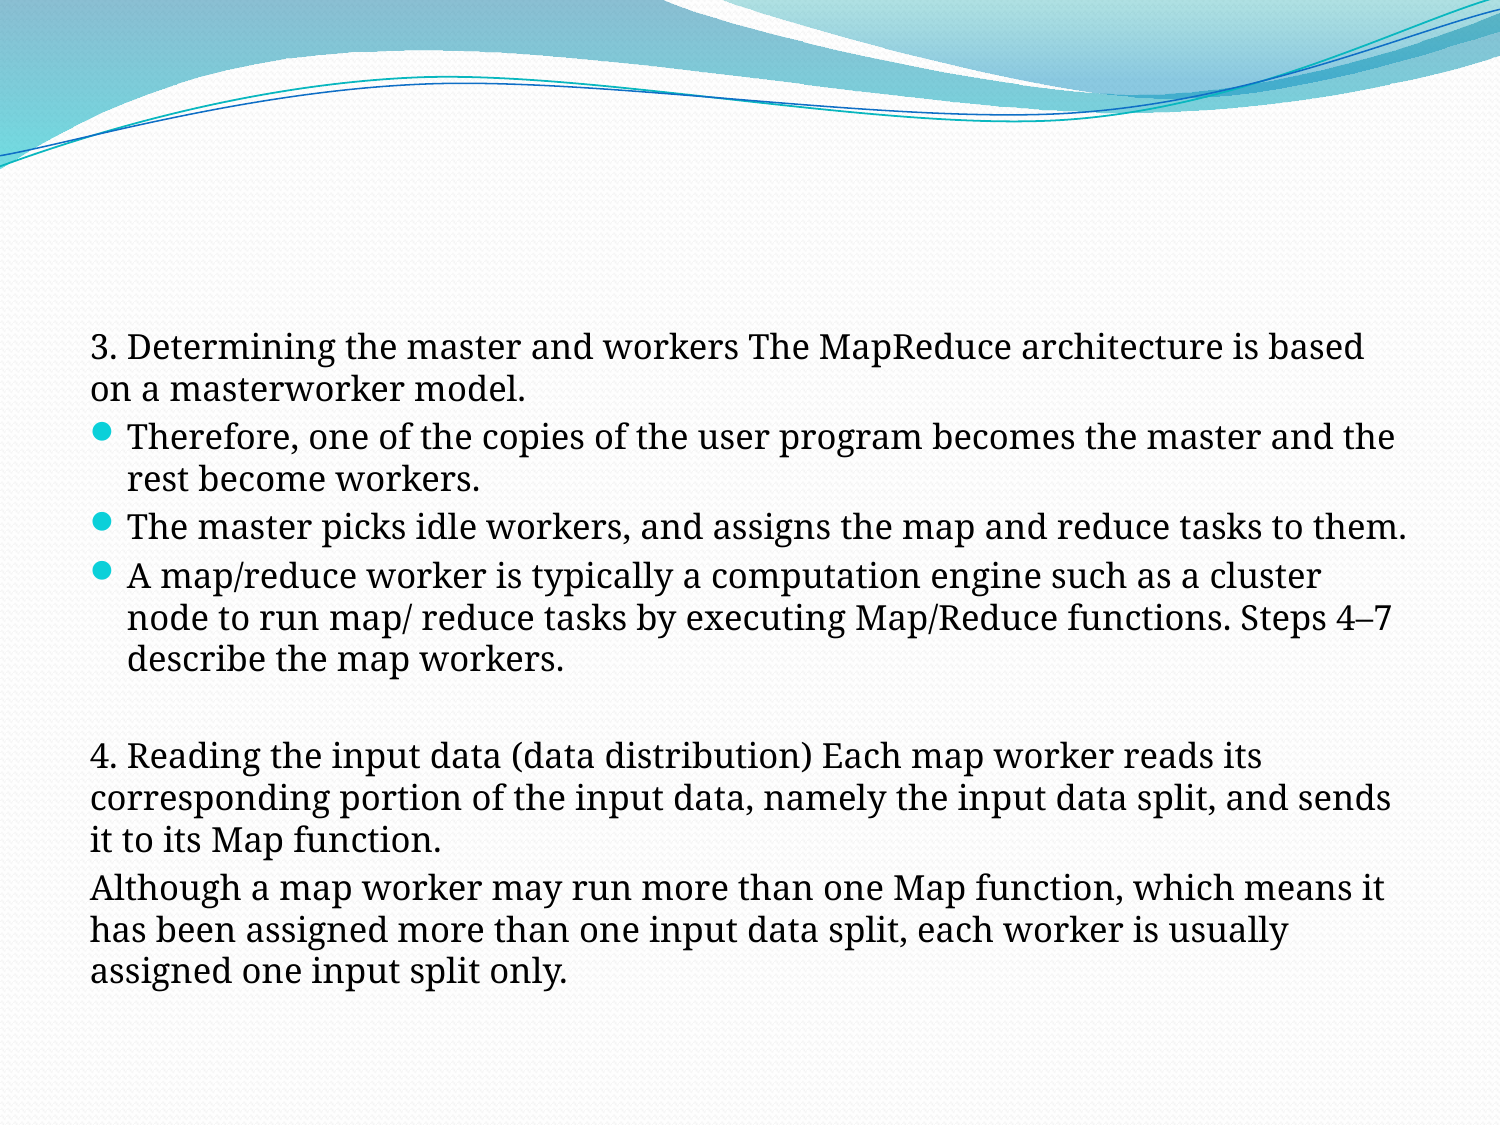

#
3. Determining the master and workers The MapReduce architecture is based on a masterworker model.
Therefore, one of the copies of the user program becomes the master and the rest become workers.
The master picks idle workers, and assigns the map and reduce tasks to them.
A map/reduce worker is typically a computation engine such as a cluster node to run map/ reduce tasks by executing Map/Reduce functions. Steps 4–7 describe the map workers.

4. Reading the input data (data distribution) Each map worker reads its corresponding portion of the input data, namely the input data split, and sends it to its Map function.
Although a map worker may run more than one Map function, which means it has been assigned more than one input data split, each worker is usually assigned one input split only.